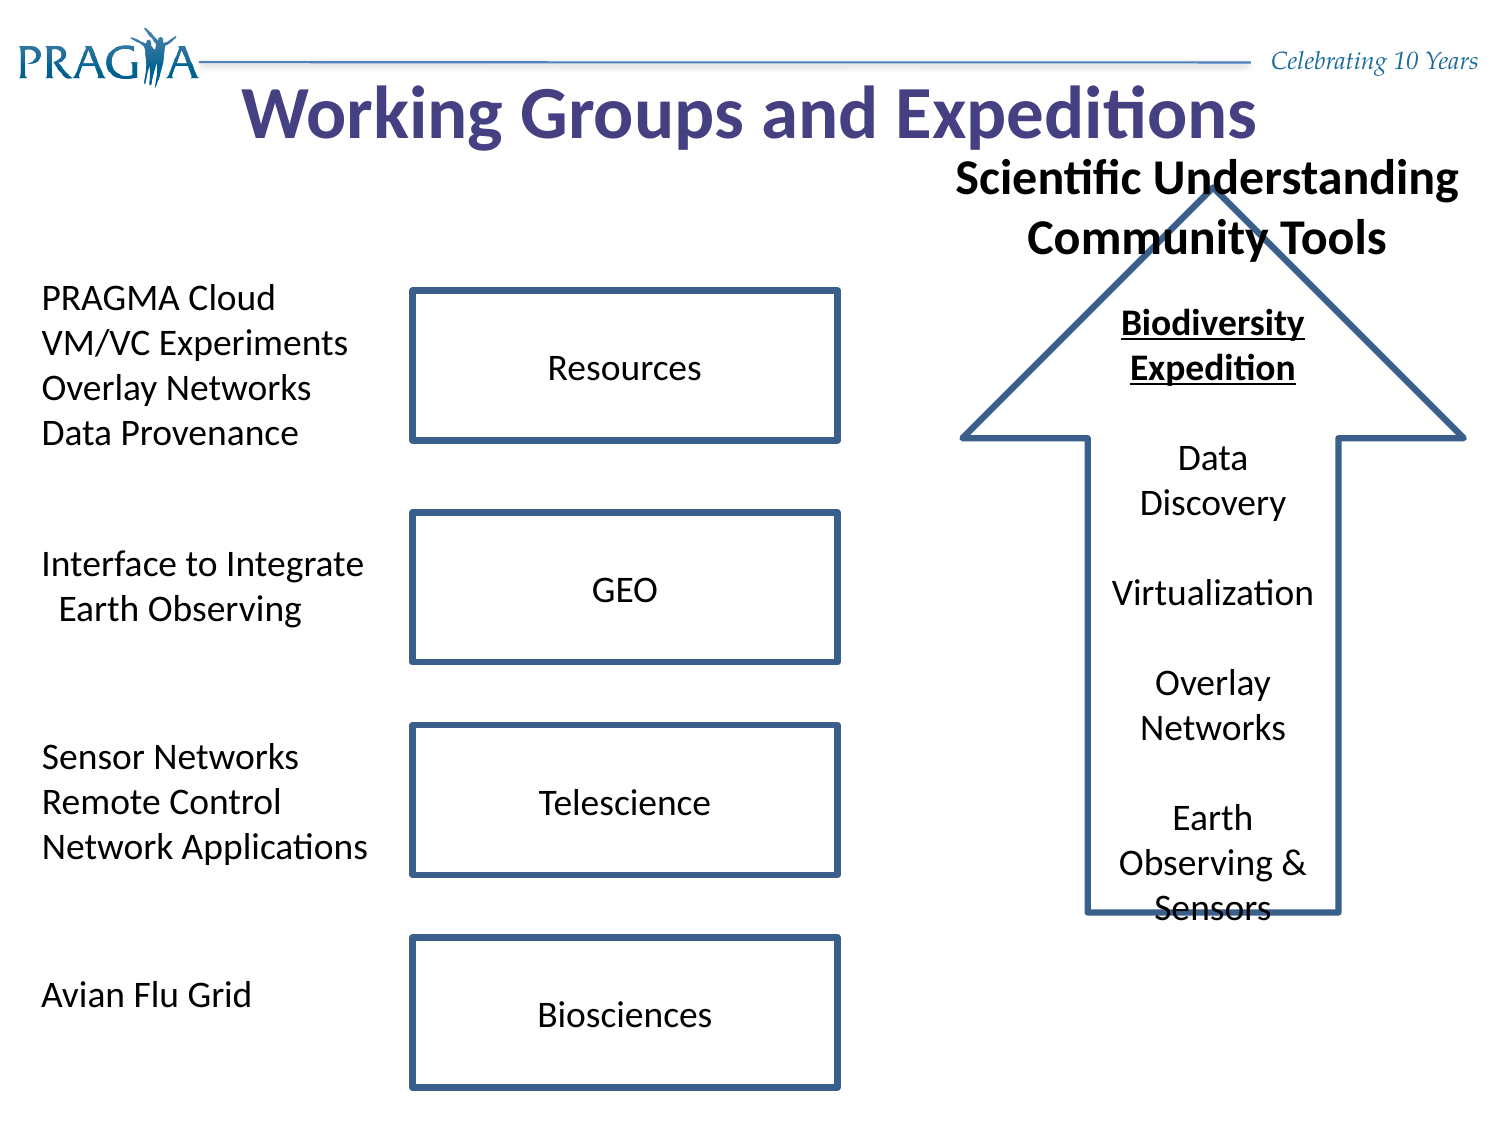

# Working Groups and Expeditions
Scientific Understanding
Community Tools

Biodiversity Expedition

Data Discovery

Virtualization

Overlay Networks

Earth Observing &
Sensors

PRAGMA Cloud
VM/VC Experiments
Overlay Networks
Data Provenance
Resources
i
GEO
Interface to Integrate
  Earth Observing
Sensor Networks
Remote Control
Network Applications
Telescience
Biosciences
Avian Flu Grid